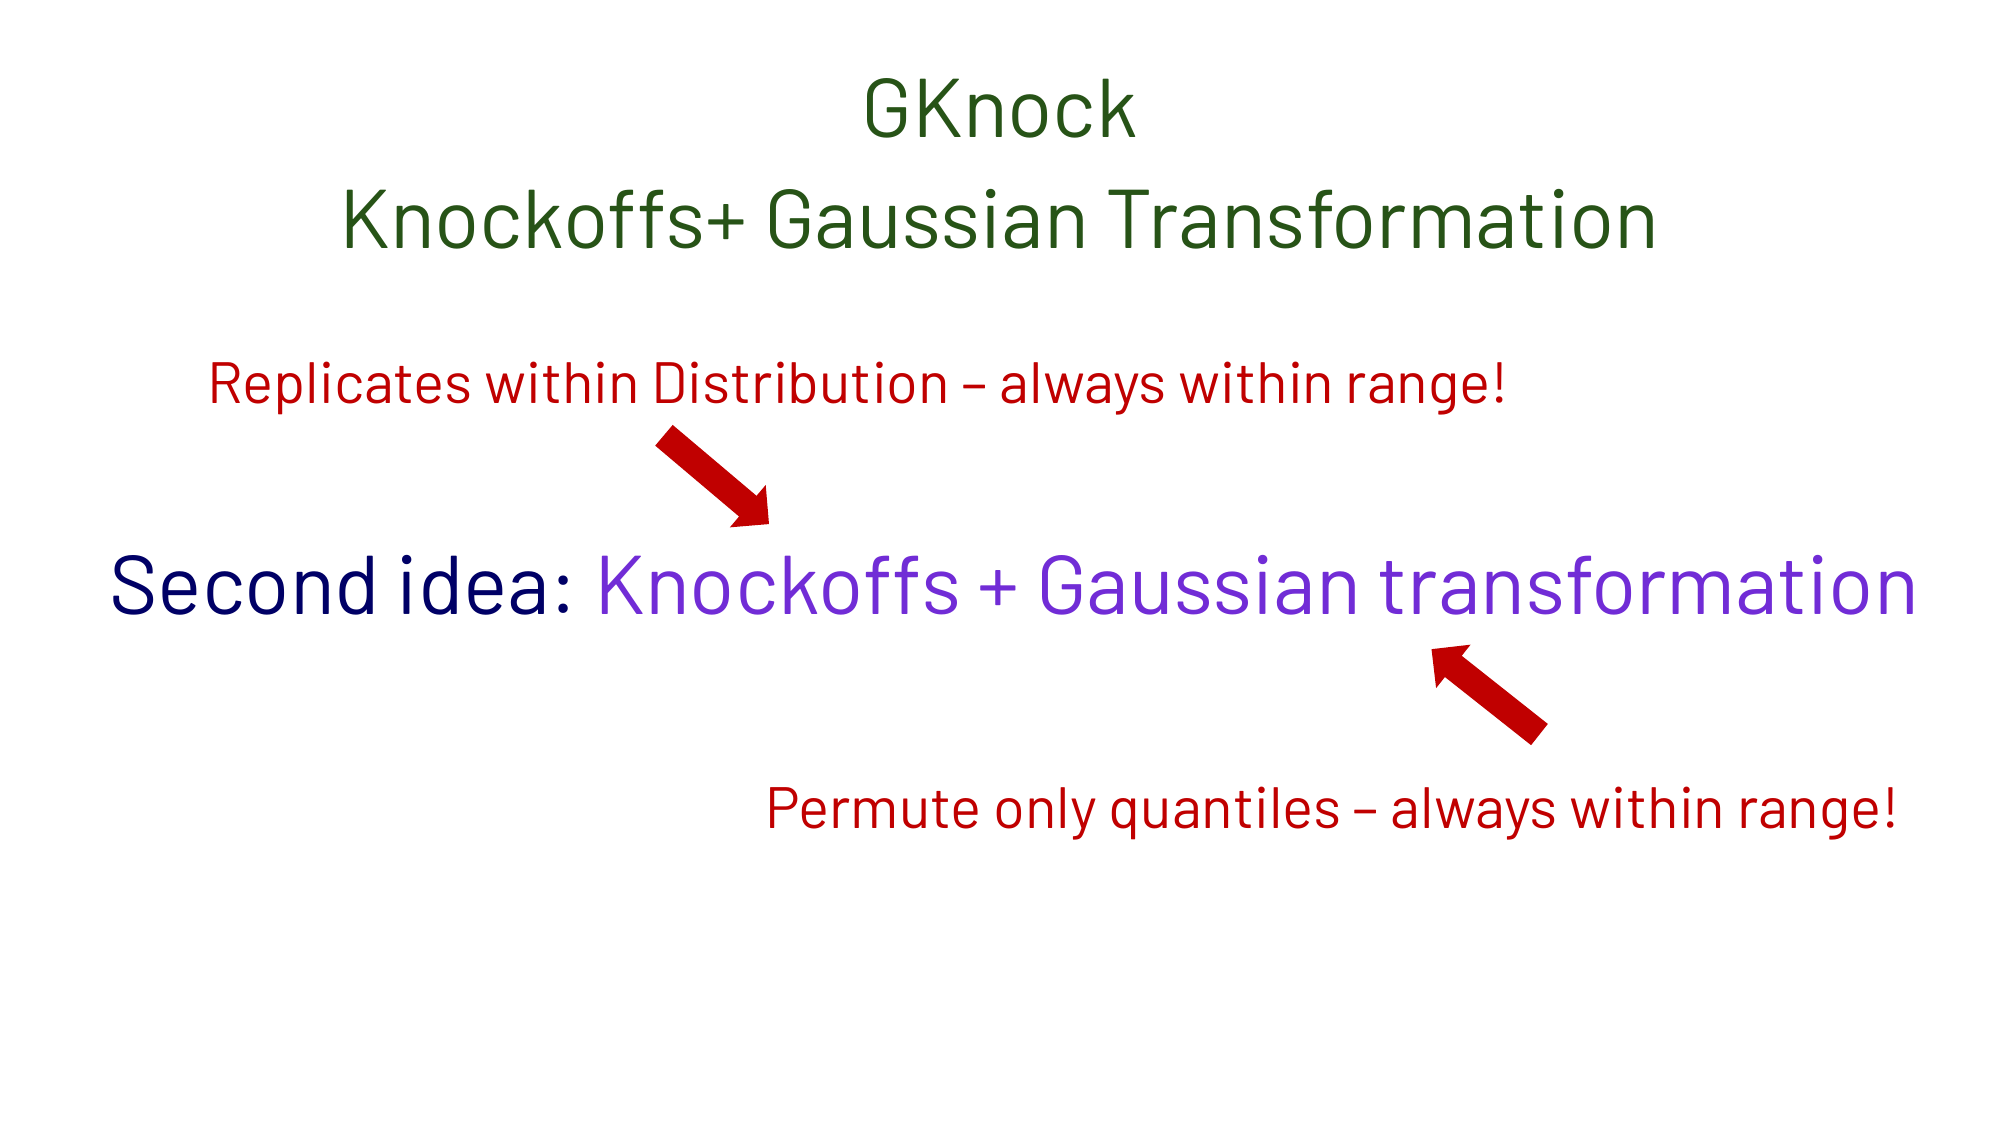

GKnock
Knockoffs+ Gaussian Transformation
Replicates within Distribution – always within range!

Second idea: Knockoffs + Gaussian transformation

Permute only quantiles – always within range!